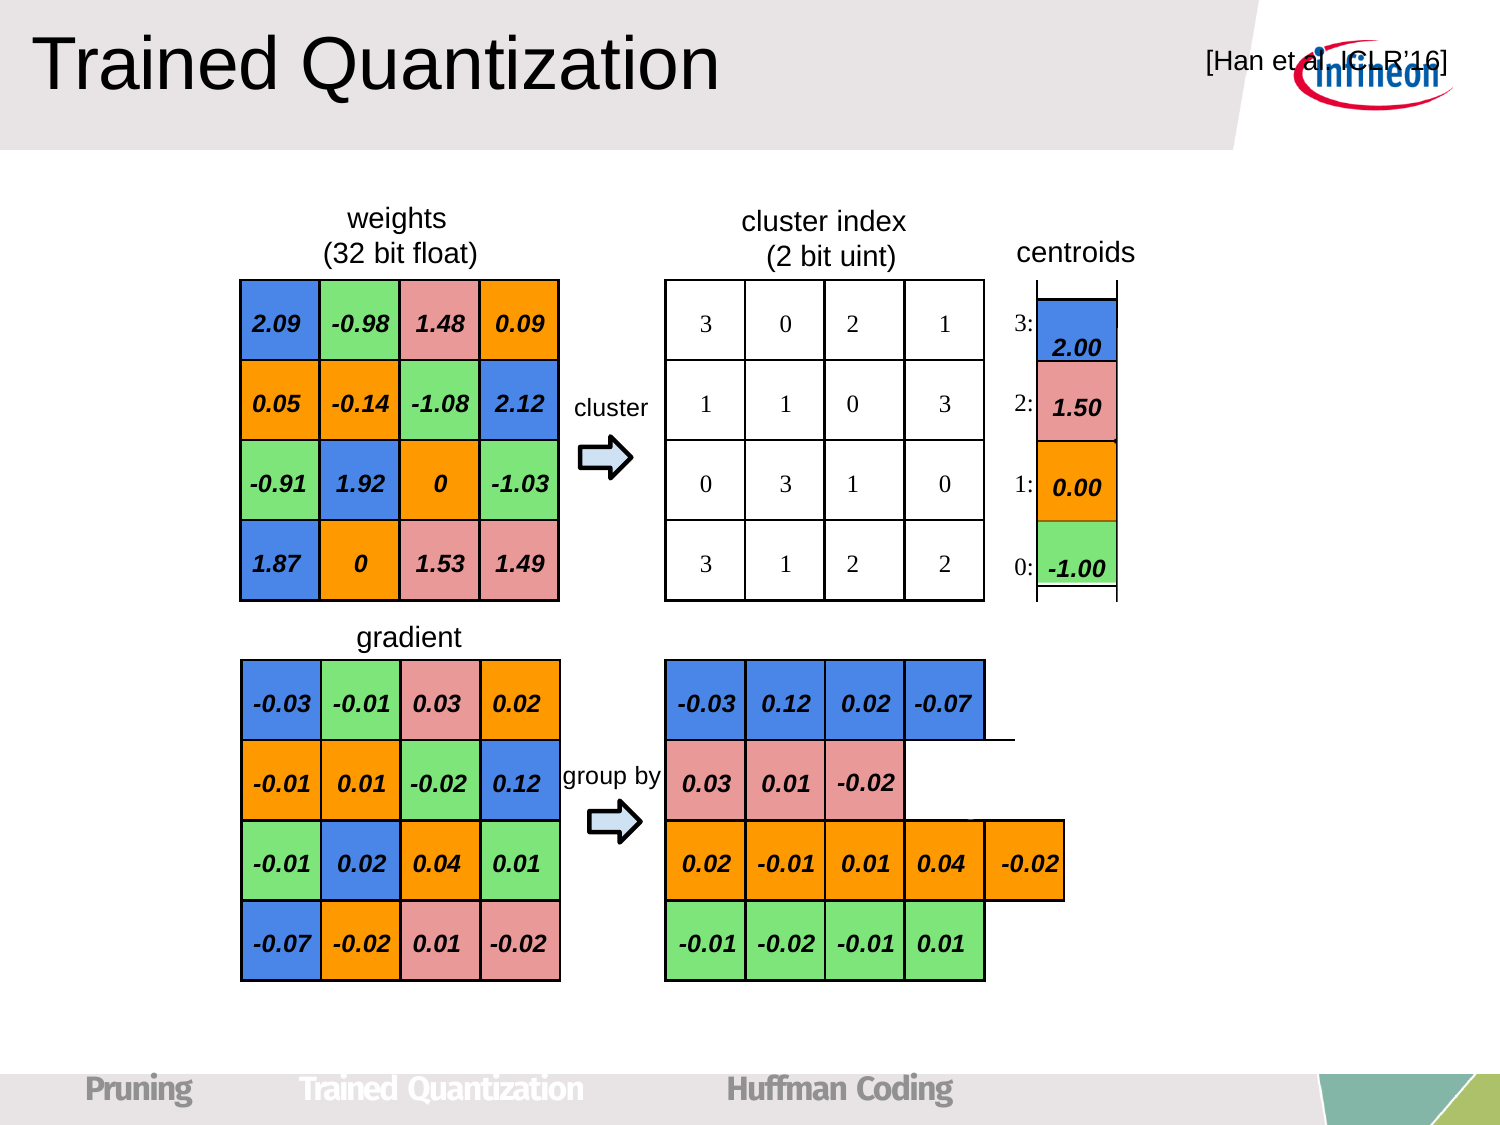

# Trained Quantization
[Han et al. ICLR’16]
weights  (32 bit float)
cluster index  (2 bit uint)
centroids
| 2.09 | -0.98 | 1.48 | 0.09 |
| --- | --- | --- | --- |
| 0.05 | -0.14 | -1.08 | 2.12 |
| -0.91 | 1.92 | 0 | -1.03 |
| 1.87 | 0 | 1.53 | 1.49 |
| 3 | 0 | 2 | 1 |
| --- | --- | --- | --- |
| 1 | 1 | 0 | 3 |
| 0 | 3 | 1 | 0 |
| 3 | 1 | 2 | 2 |

2.00
3:

2:
1.50
cluster

1:
0.00

-1.00
0:

gradient

| -0.03 | -0.01 | 0.03 | 0.02 |
| --- | --- | --- | --- |
| -0.01 | 0.01 | -0.02 | 0.12 |
| -0.01 | 0.02 | 0.04 | 0.01 |
| -0.07 | -0.02 | 0.01 | -0.02 |
| -0.03 | 0.12 | 0.02 | -0.07 |  |
| --- | --- | --- | --- | --- |
| 0.03 | 0.01 | -0.02 | r |  |
| 0.02 | -0.01 | 0.01 | 0.04 | -0.02 |
| -0.01 | -0.02 | -0.01 | 0.01 |  |

0.04

educe	0.02

0.04

-0.03

128

group by

Pruning
Trained Quantization
Huffman Coding